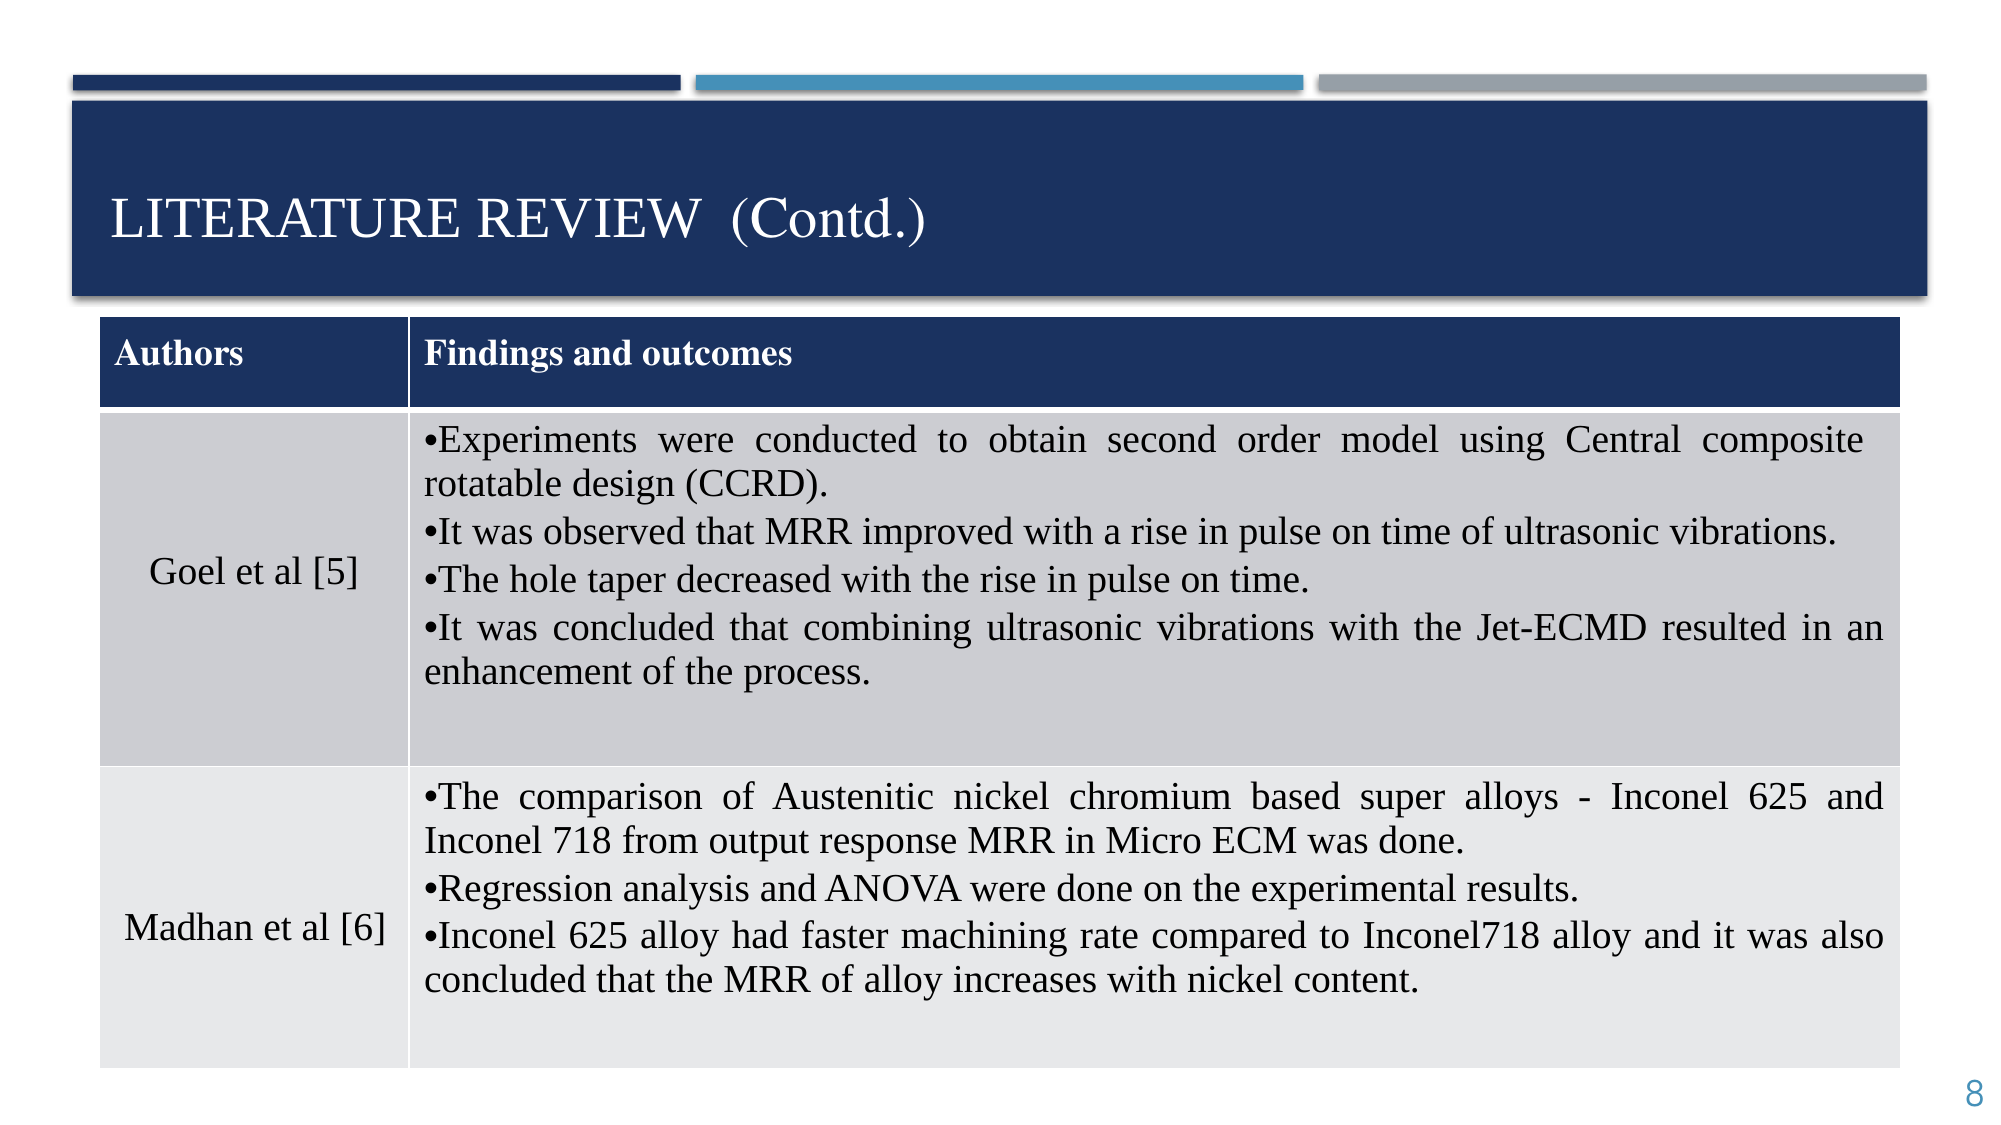

# Literature review
(Contd.)
| Authors | Findings and outcomes |
| --- | --- |
| Goel et al [5] | Experiments were conducted to obtain second order model using Central composite rotatable design (CCRD). It was observed that MRR improved with a rise in pulse on time of ultrasonic vibrations. The hole taper decreased with the rise in pulse on time. It was concluded that combining ultrasonic vibrations with the Jet-ECMD resulted in an enhancement of the process. |
| Madhan et al [6] | The comparison of Austenitic nickel chromium based super alloys - Inconel 625 and Inconel 718 from output response MRR in Micro ECM was done. Regression analysis and ANOVA were done on the experimental results. Inconel 625 alloy had faster machining rate compared to Inconel718 alloy and it was also concluded that the MRR of alloy increases with nickel content. |
8